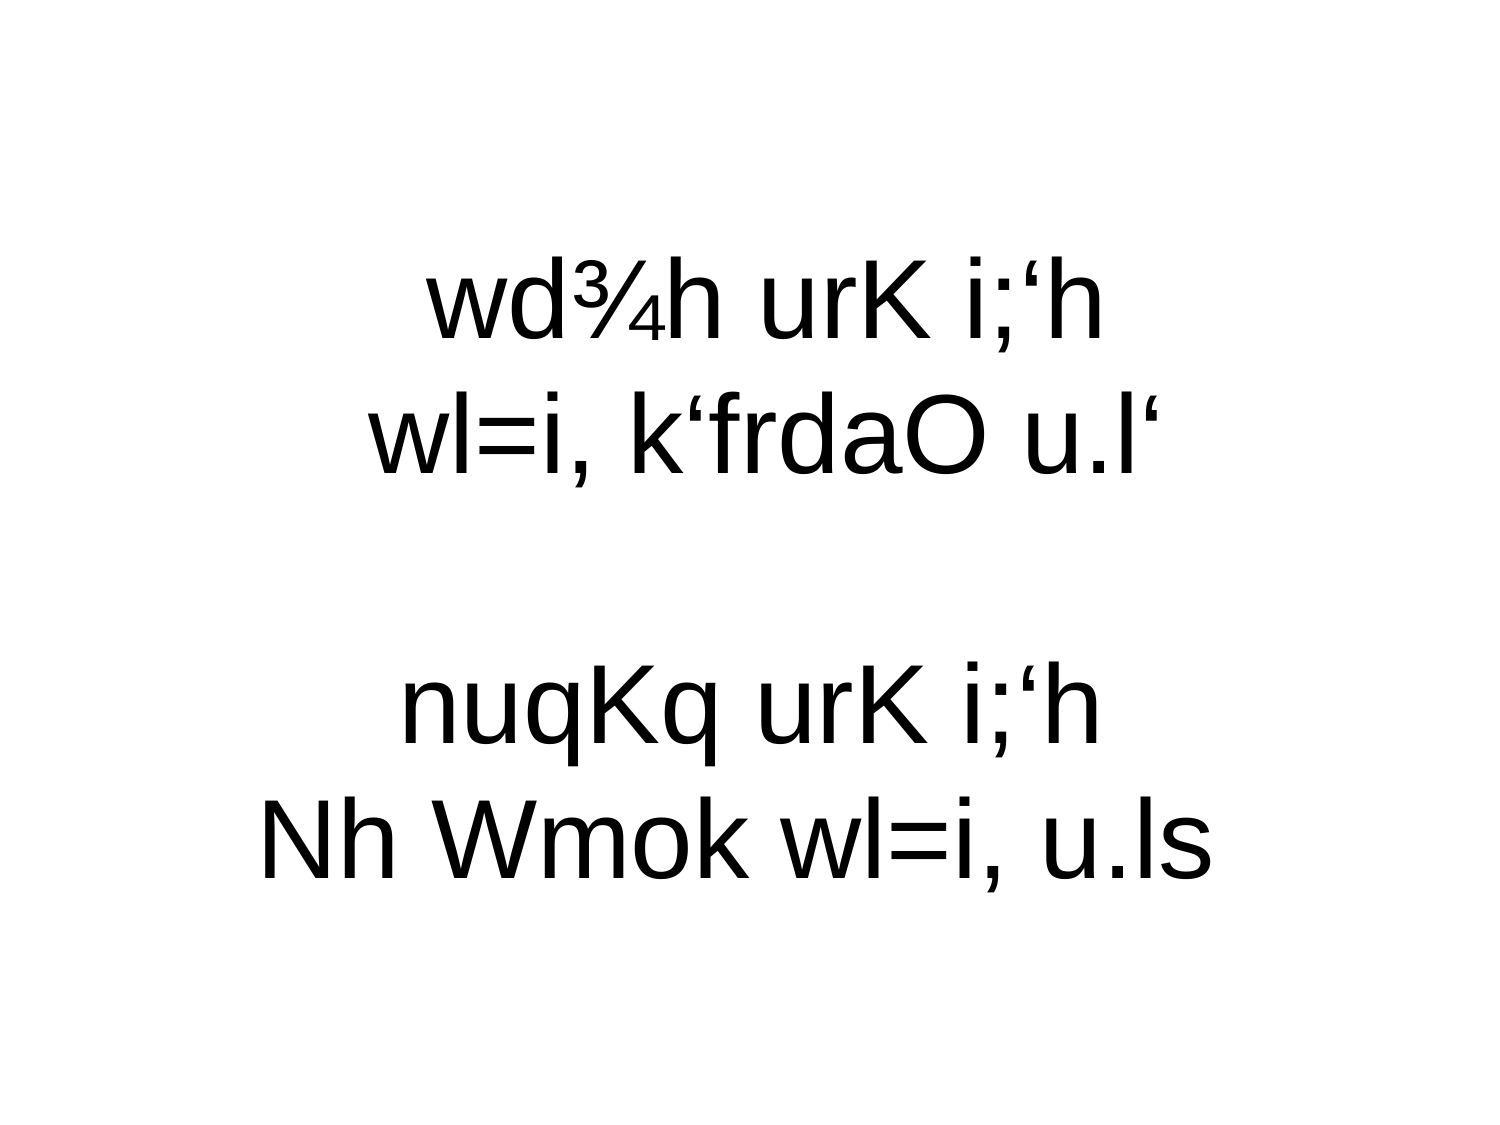

wd¾h urK i;‘h
 wl=i, k‘frdaO u.l‘

nuqKq urK i;‘h
Nh Wmok wl=i, u.ls